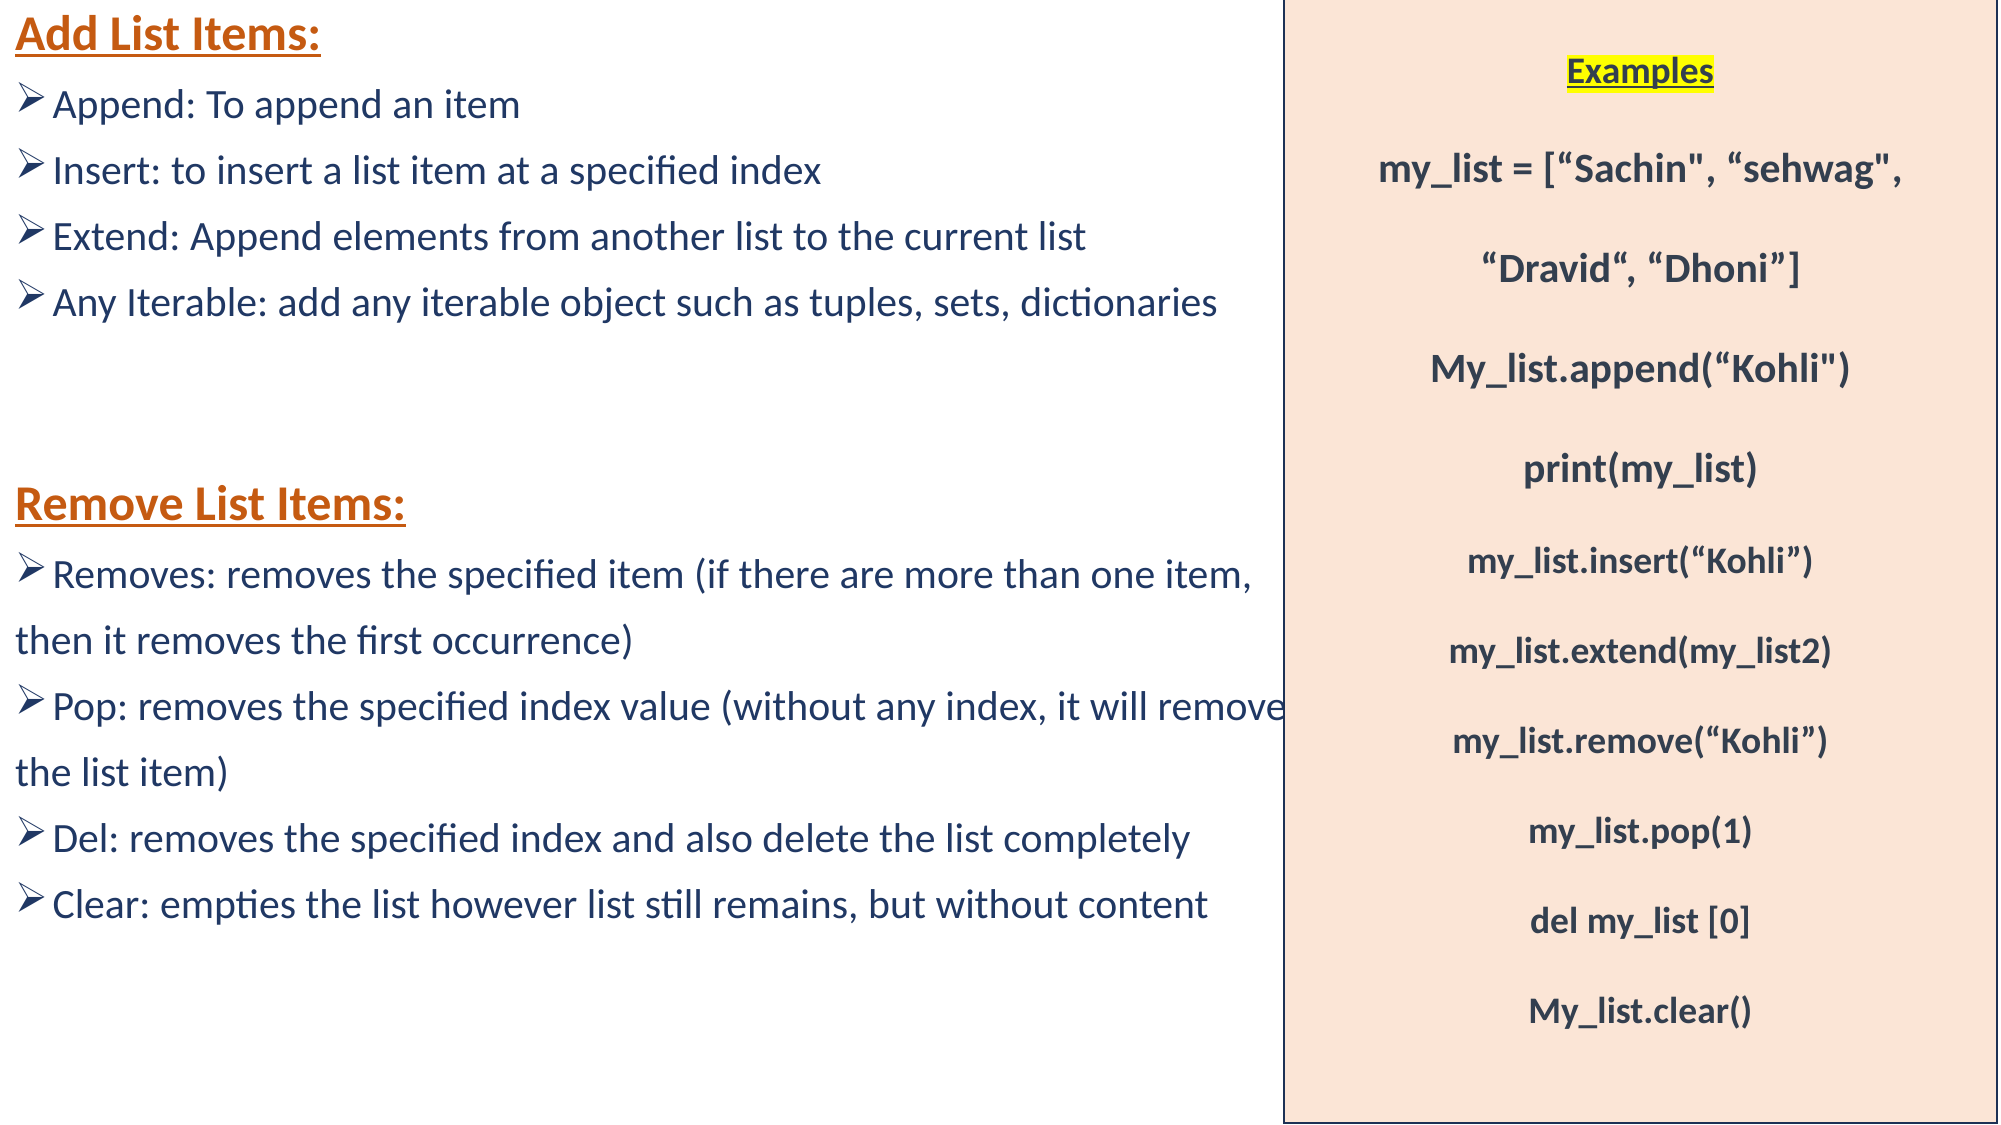

Add List Items:
Append: To append an item
Insert: to insert a list item at a specified index
Extend: Append elements from another list to the current list
Any Iterable: add any iterable object such as tuples, sets, dictionaries

Remove List Items:
Removes: removes the specified item (if there are more than one item,
then it removes the first occurrence)
Pop: removes the specified index value (without any index, it will remove
the list item)
Del: removes the specified index and also delete the list completely
Clear: empties the list however list still remains, but without content

Examples
my_list = [“Sachin", “sehwag", “Dravid“, “Dhoni”]
My_list.append(“Kohli")
print(my_list)
my_list.insert(“Kohli”)
my_list.extend(my_list2)
my_list.remove(“Kohli”)
my_list.pop(1)
del my_list [0]
My_list.clear()